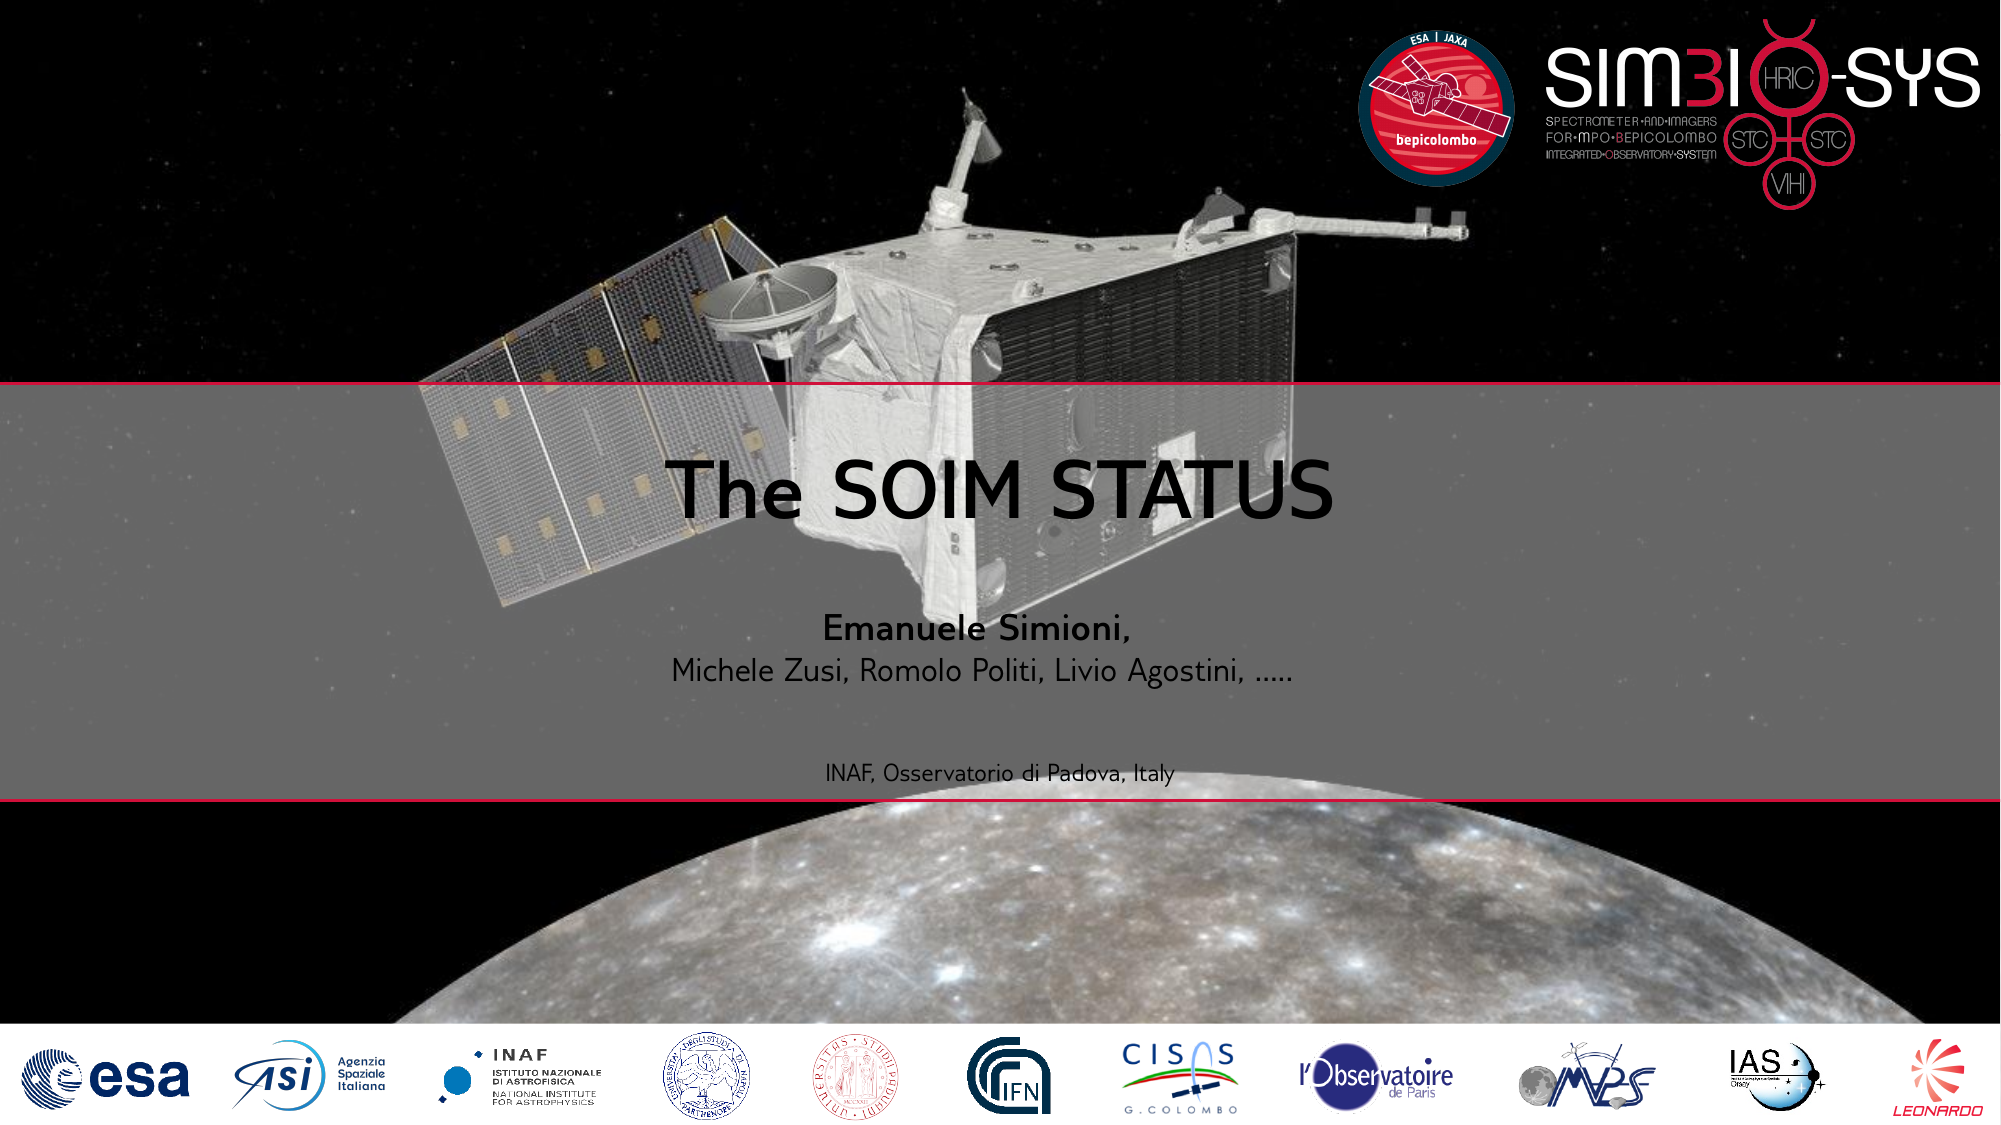

# The SOIM STATUS
Emanuele Simioni,
Michele Zusi, Romolo Politi, Livio Agostini, …..
INAF, Osservatorio di Padova, Italy